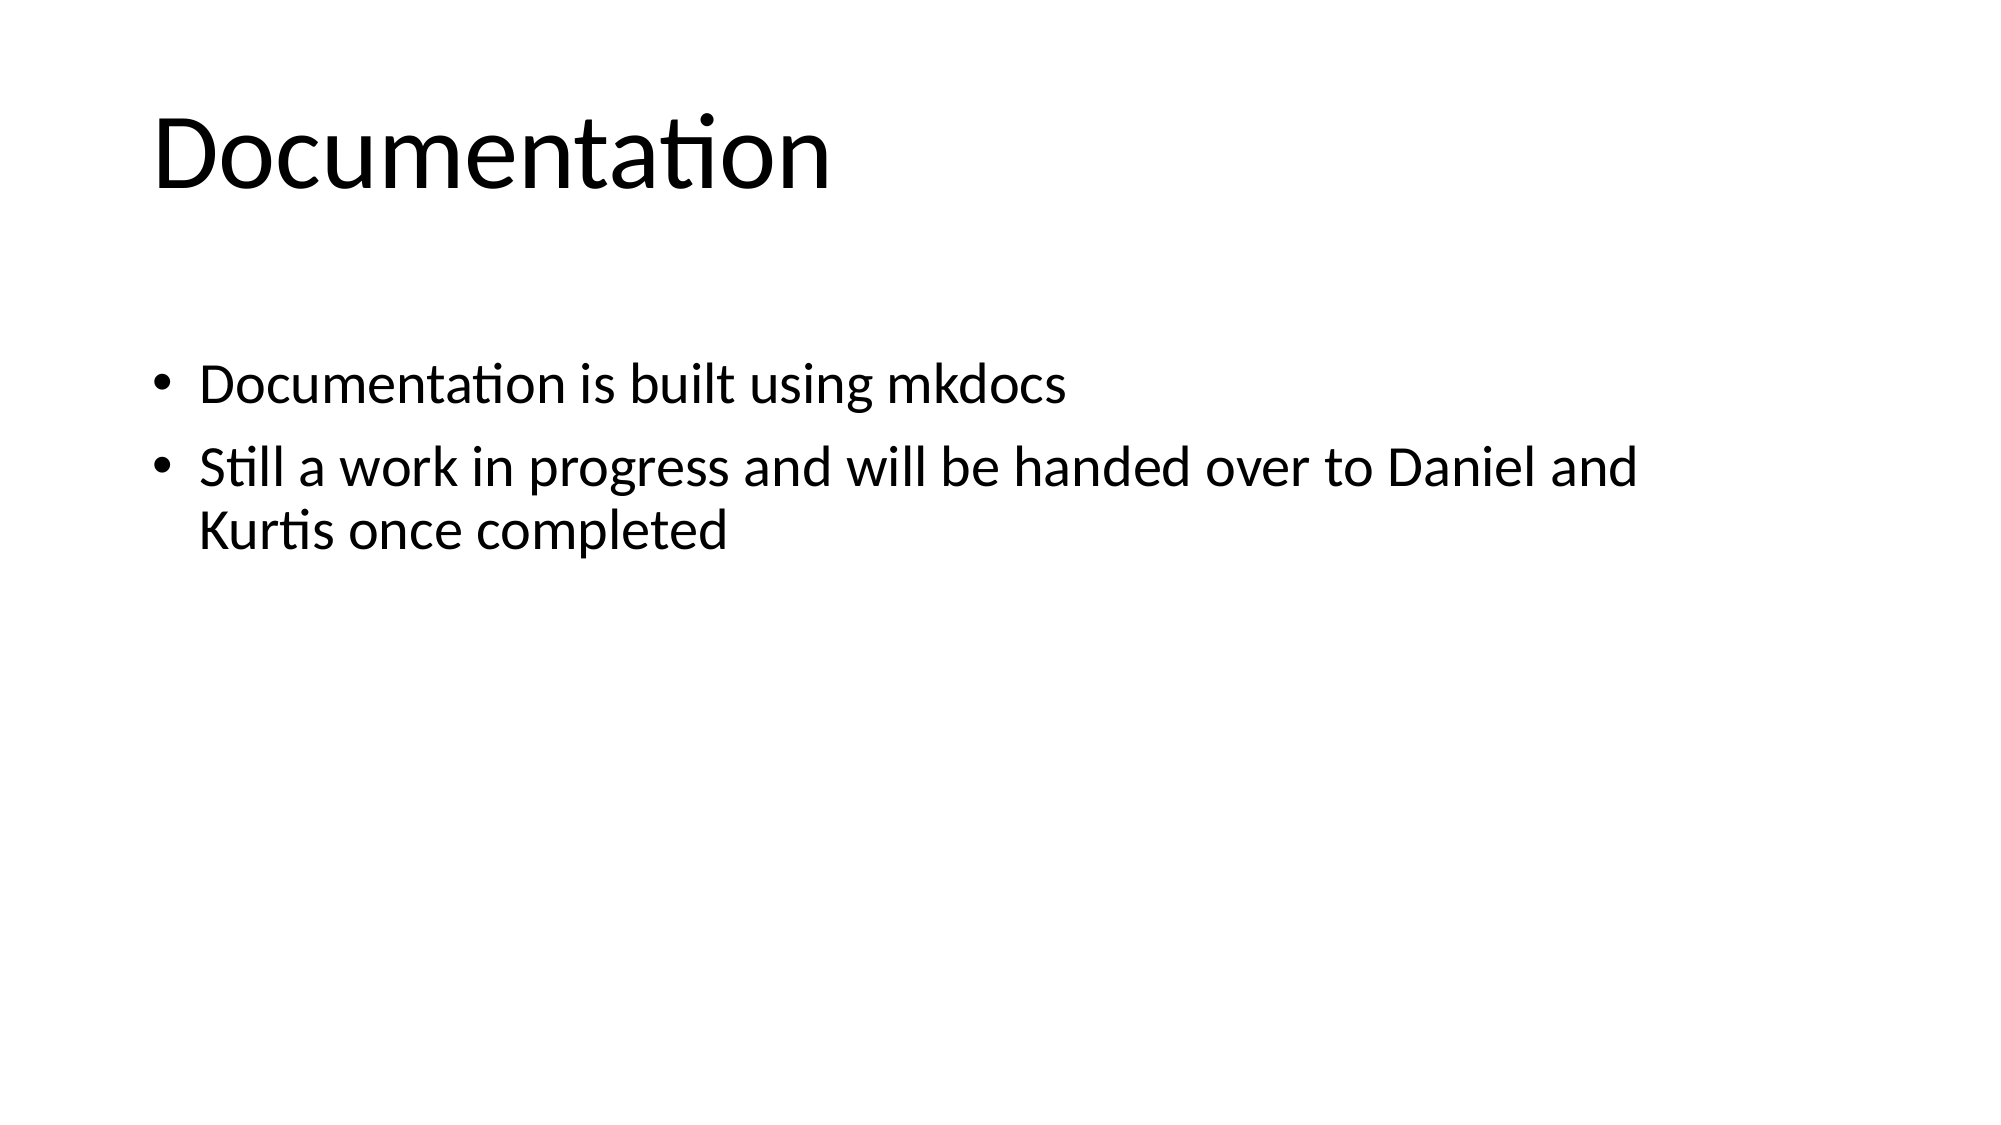

# Documentation
Documentation is built using mkdocs
Still a work in progress and will be handed over to Daniel and Kurtis once completed